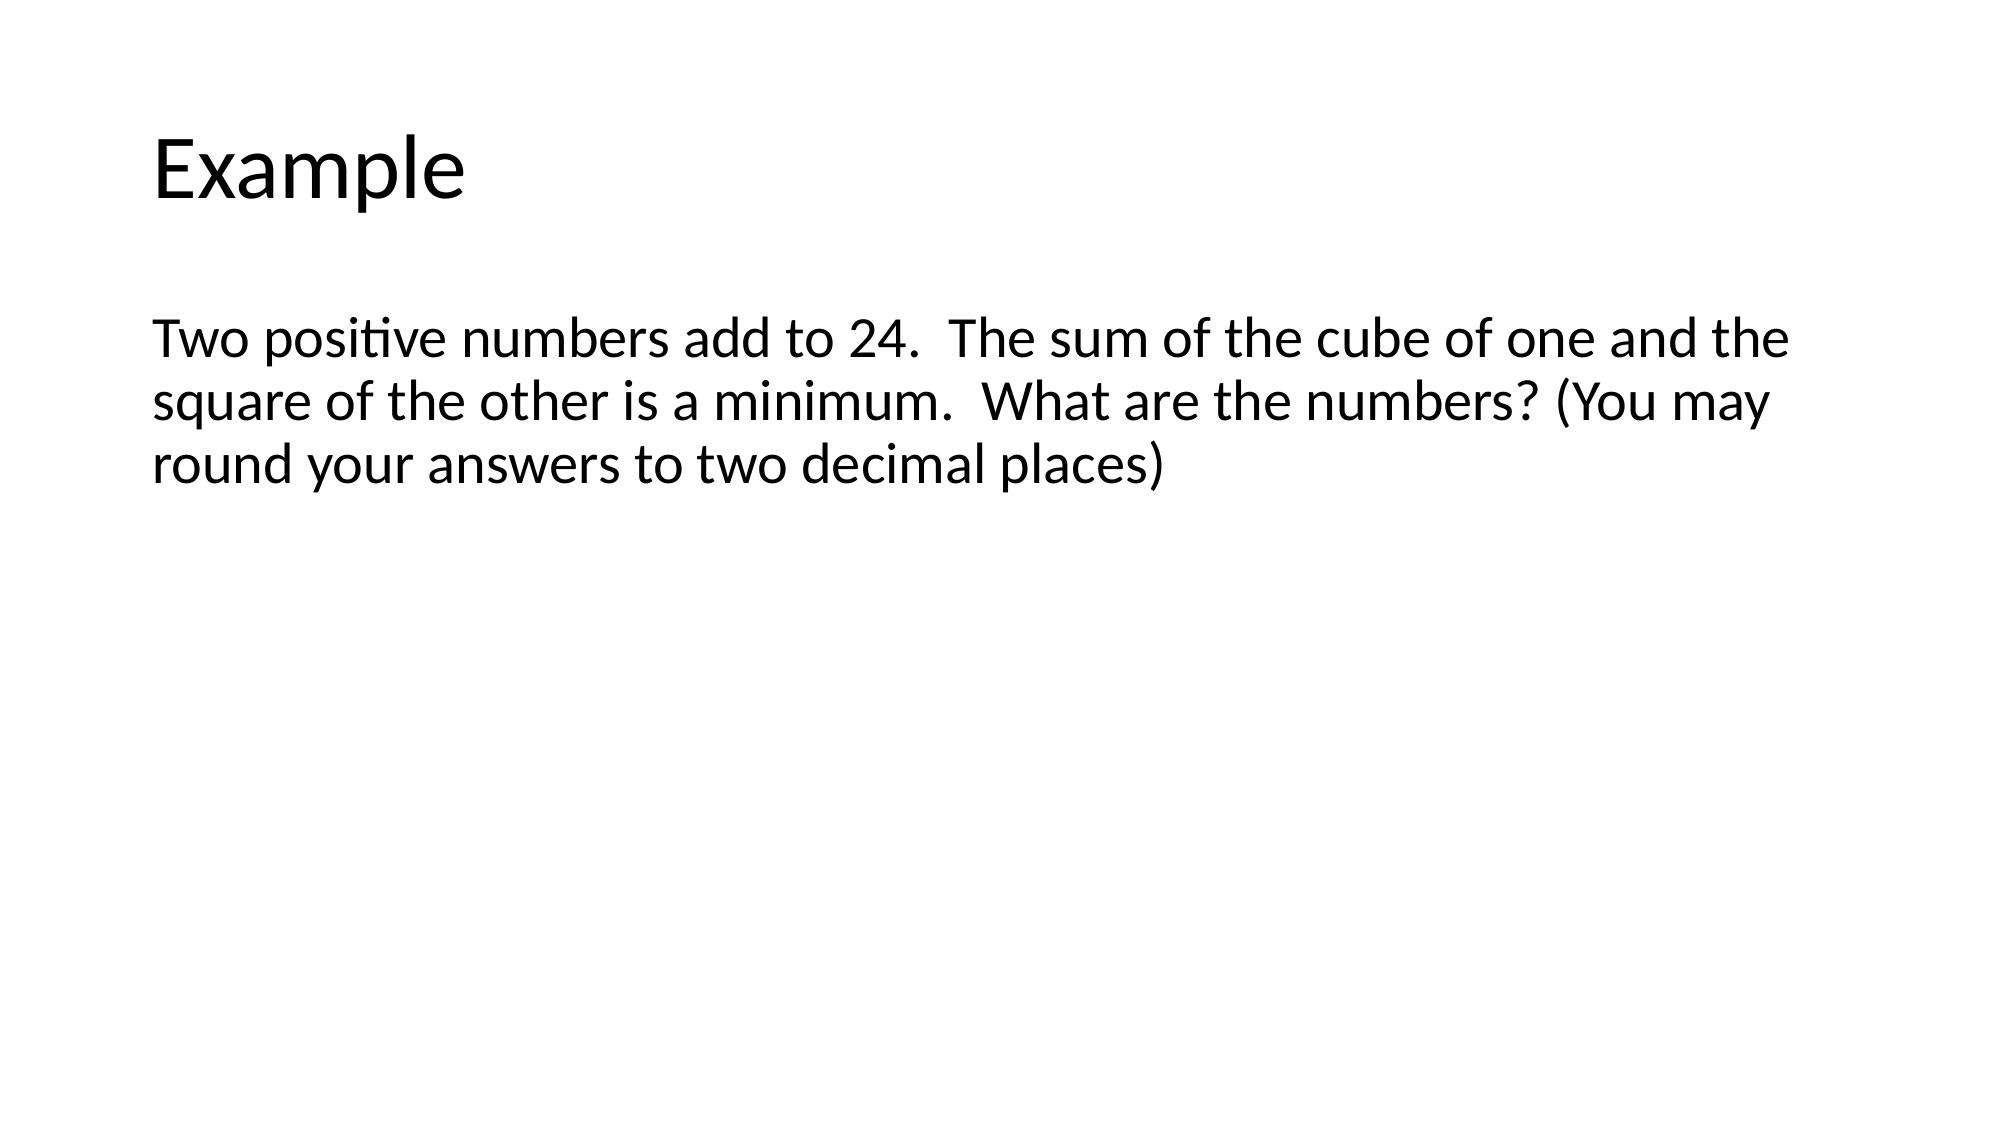

# Example
Two positive numbers add to 24.  The sum of the cube of one and the square of the other is a minimum.  What are the numbers? (You may round your answers to two decimal places)